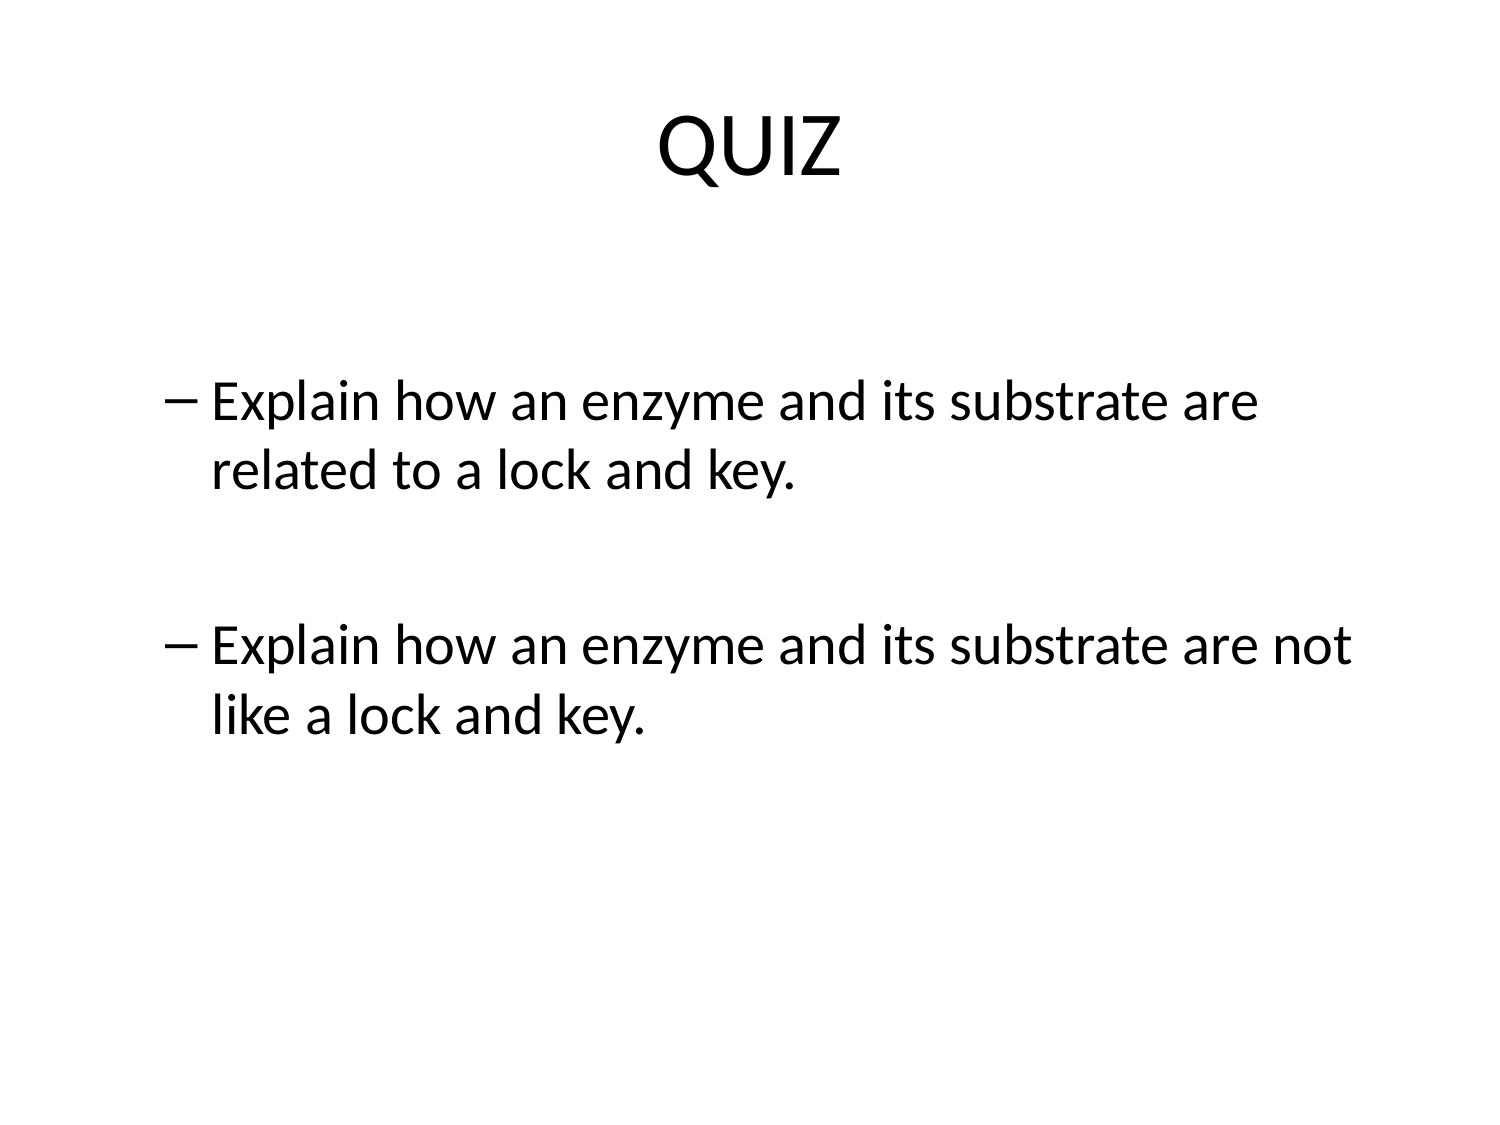

# QUIZ

Explain how an enzyme and its substrate are related to a lock and key.

Explain how an enzyme and its substrate are not like a lock and key.